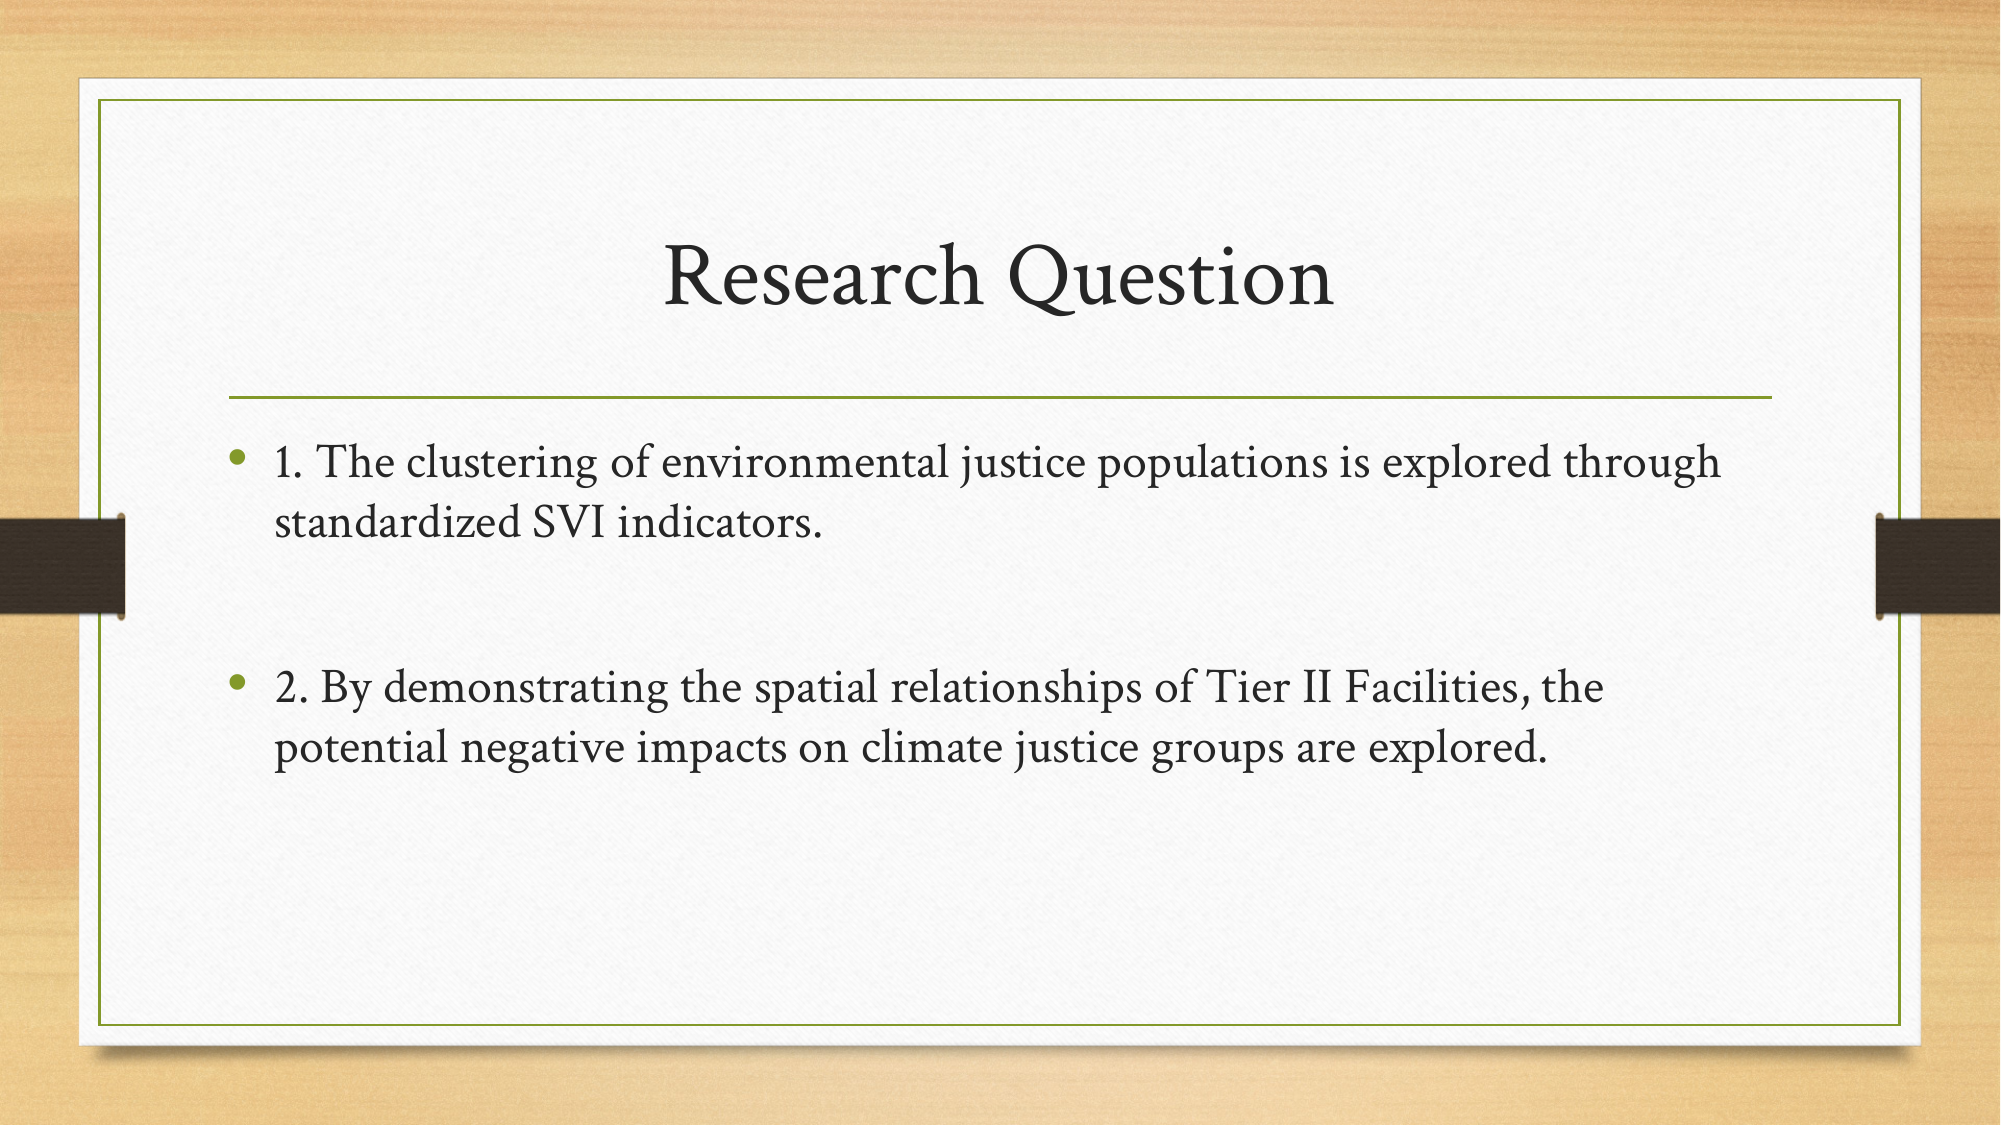

# Research Question
1. The clustering of environmental justice populations is explored through standardized SVI indicators.

2. By demonstrating the spatial relationships of Tier II Facilities, the potential negative impacts on climate justice groups are explored.